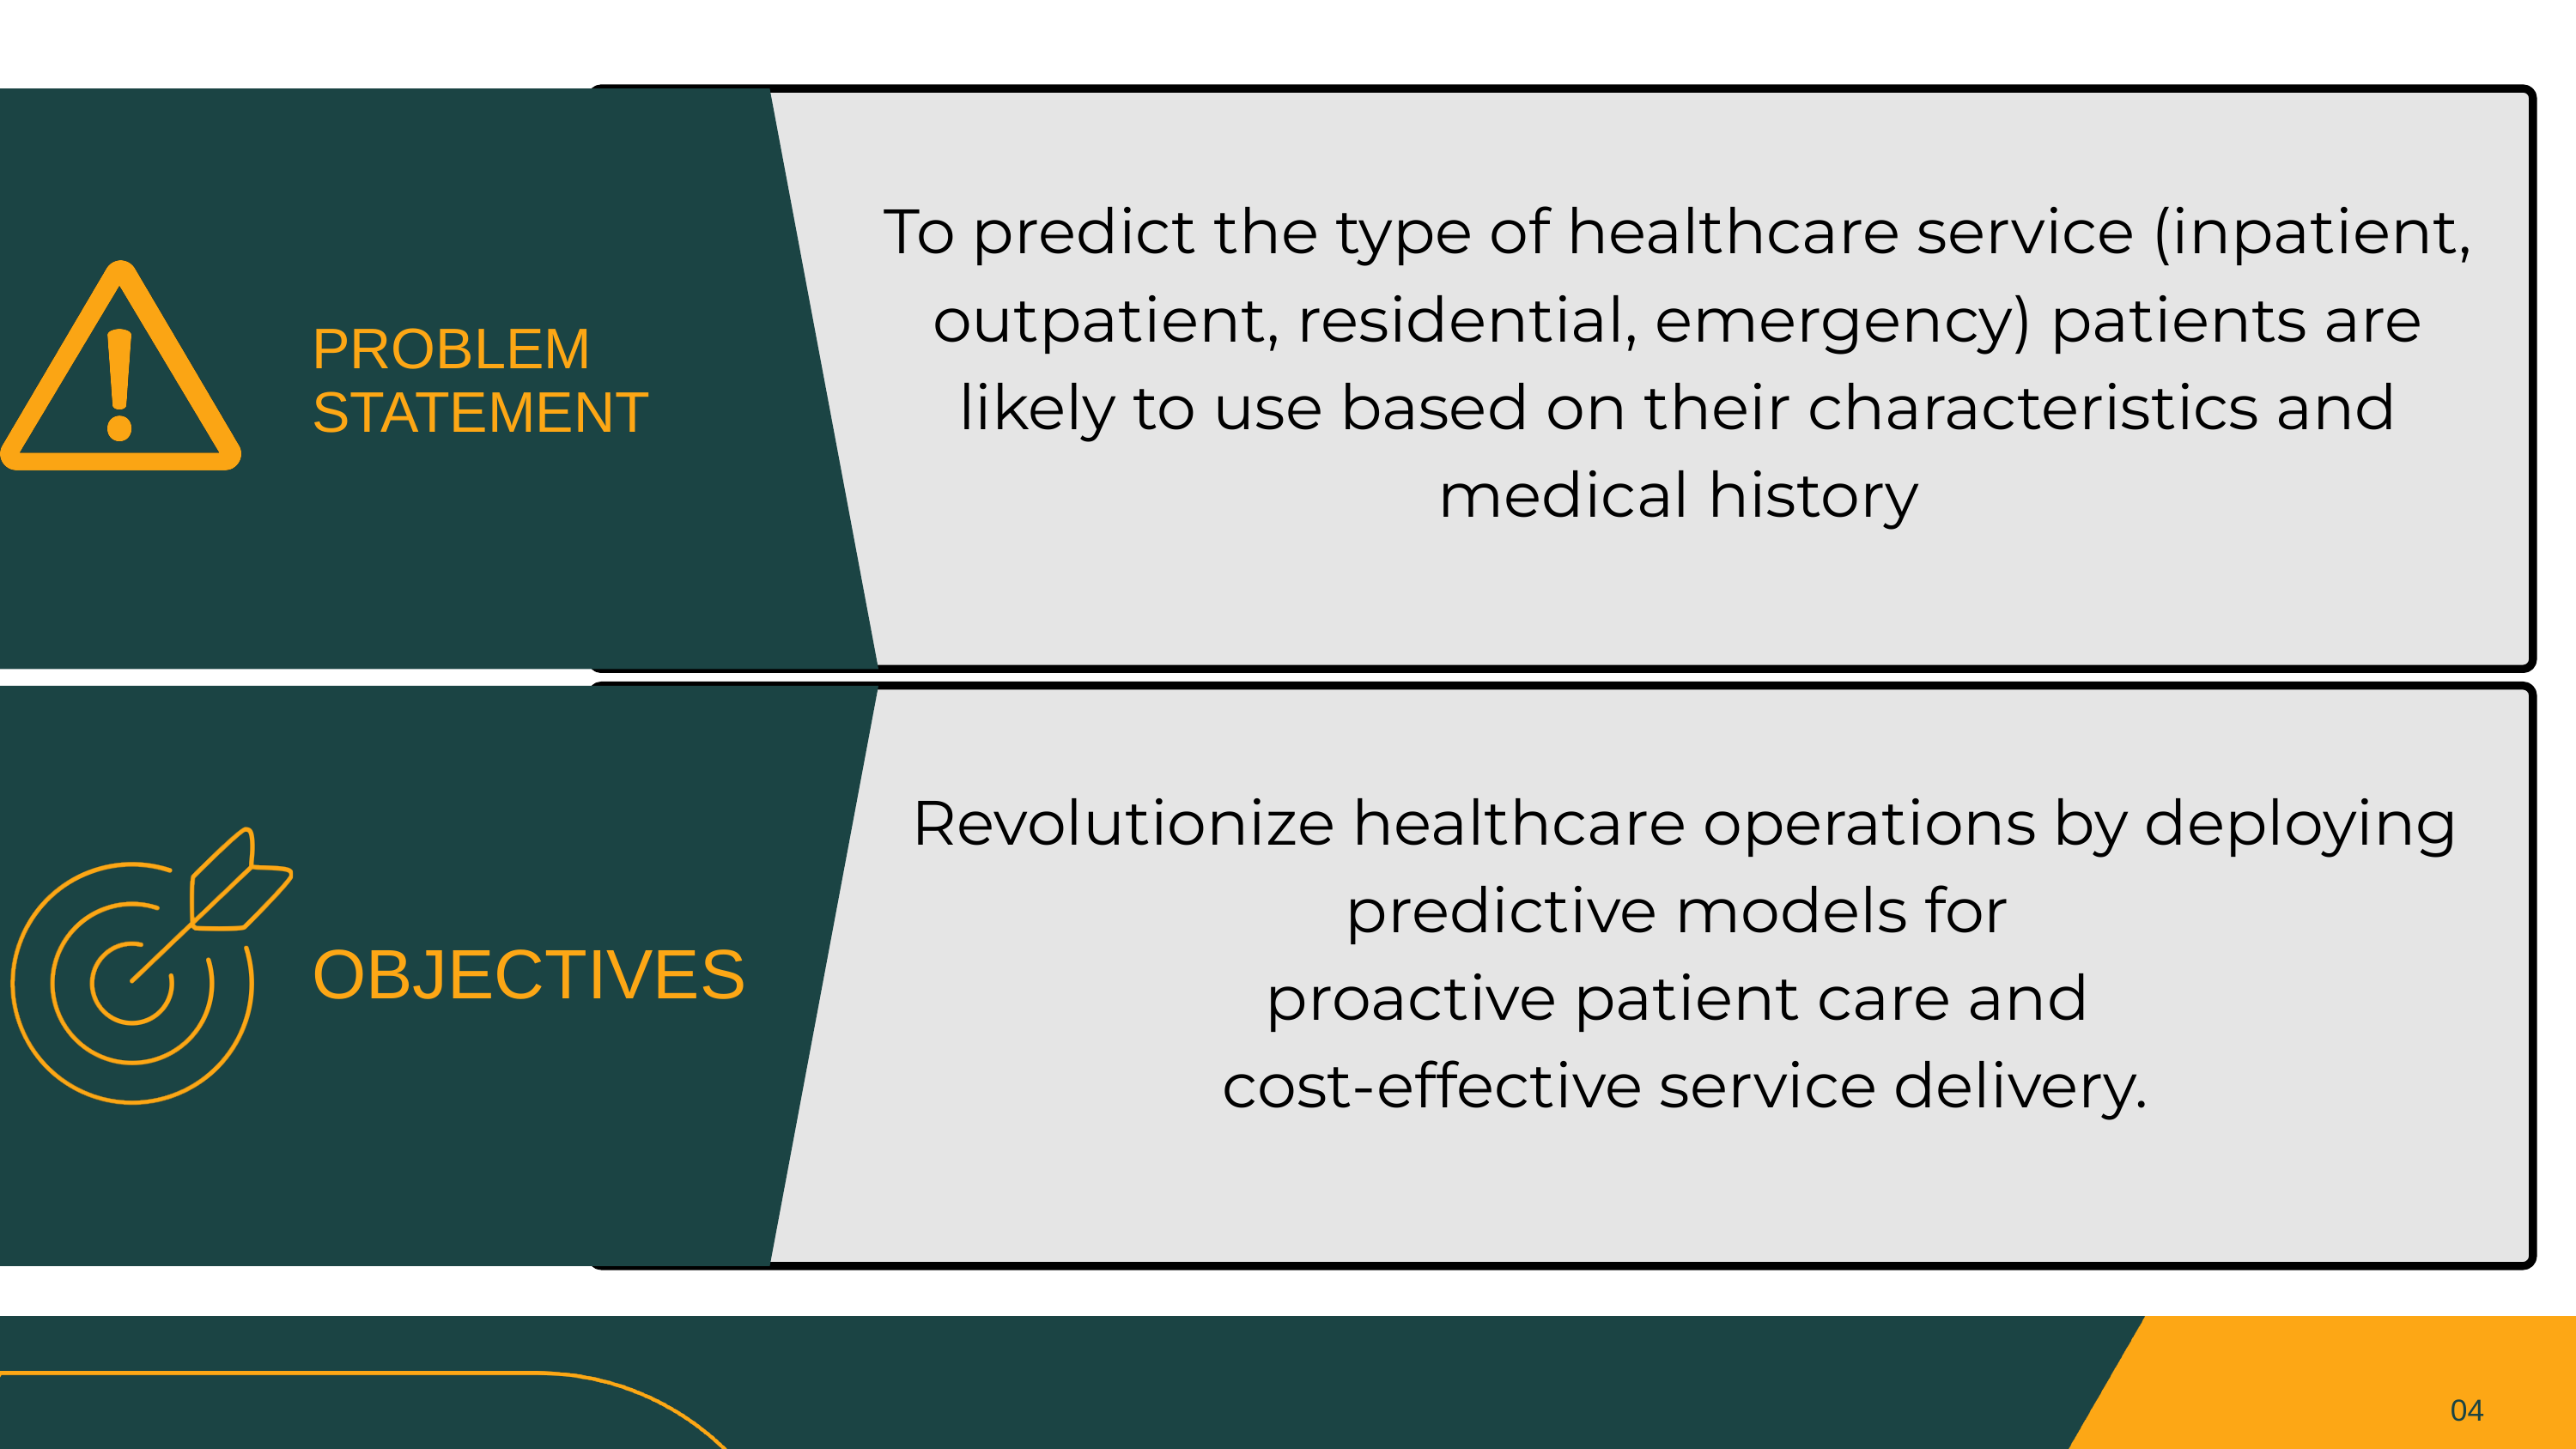

To predict the type of healthcare service (inpatient, outpatient, residential, emergency) patients are likely to use based on their characteristics and medical history

PROBLEM STATEMENT

Revolutionize healthcare operations by deploying predictive models for
proactive patient care and
cost-effective service delivery.

OBJECTIVES

04